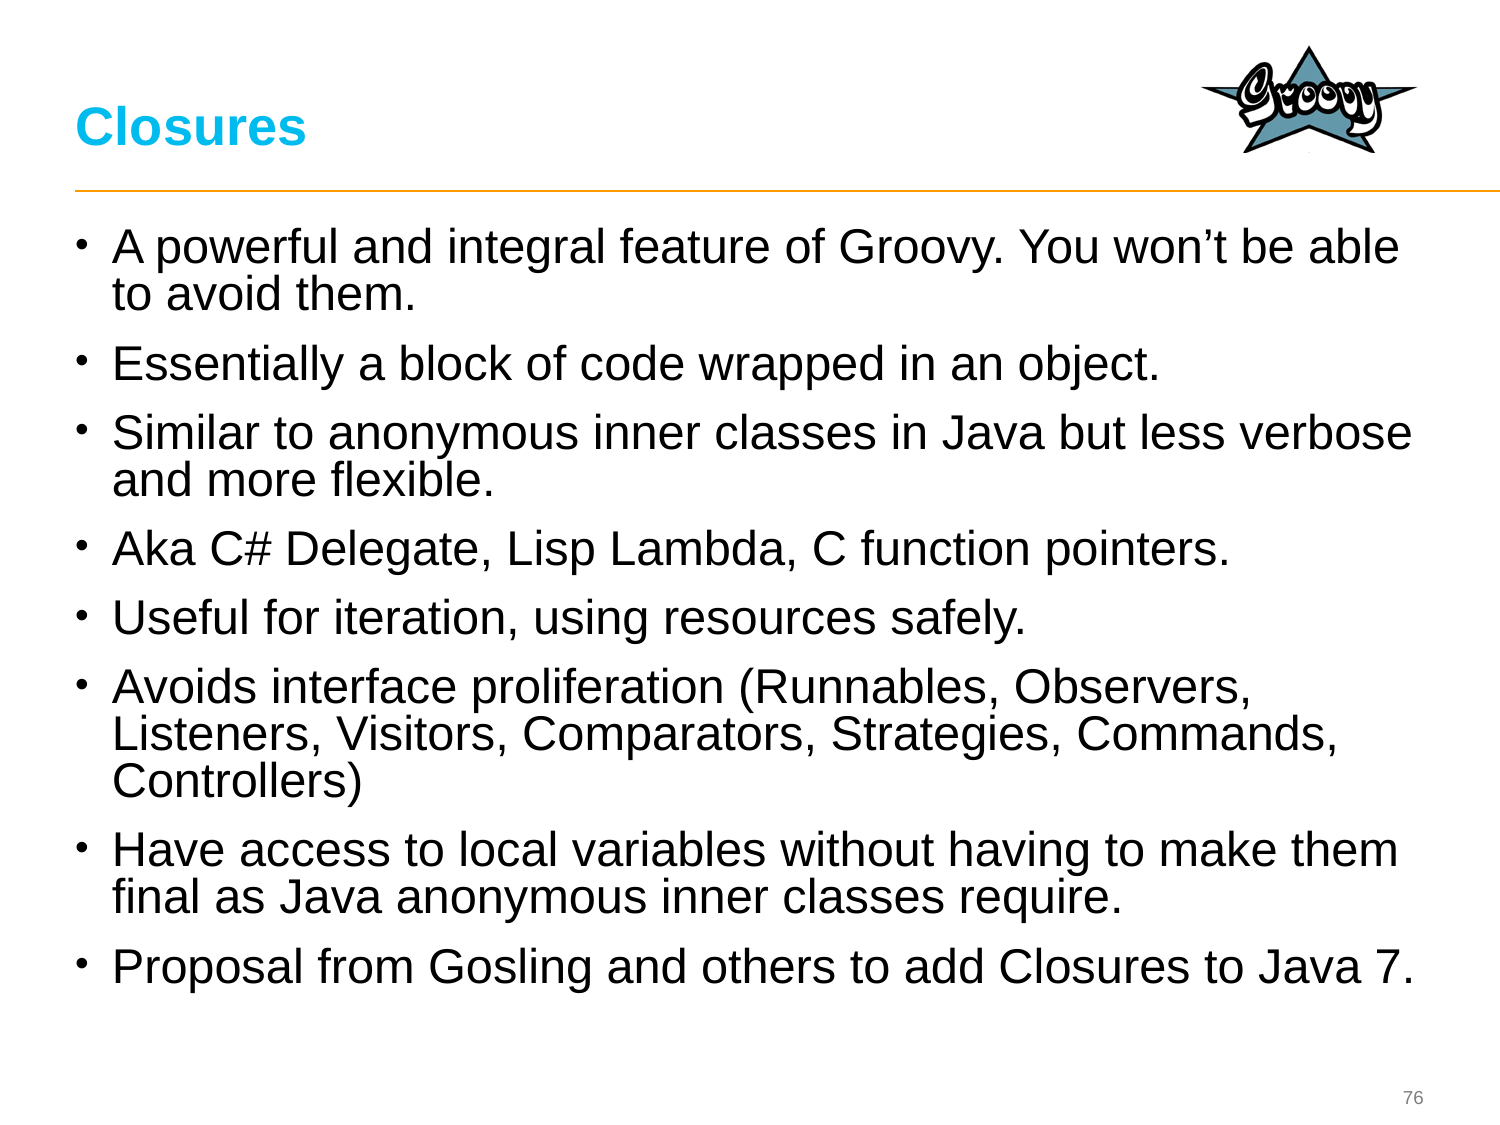

# Closures
A powerful and integral feature of Groovy. You won’t be able to avoid them.
Essentially a block of code wrapped in an object.
Similar to anonymous inner classes in Java but less verbose and more flexible.
Aka C# Delegate, Lisp Lambda, C function pointers.
Useful for iteration, using resources safely.
Avoids interface proliferation (Runnables, Observers, Listeners, Visitors, Comparators, Strategies, Commands, Controllers)
Have access to local variables without having to make them final as Java anonymous inner classes require.
Proposal from Gosling and others to add Closures to Java 7.